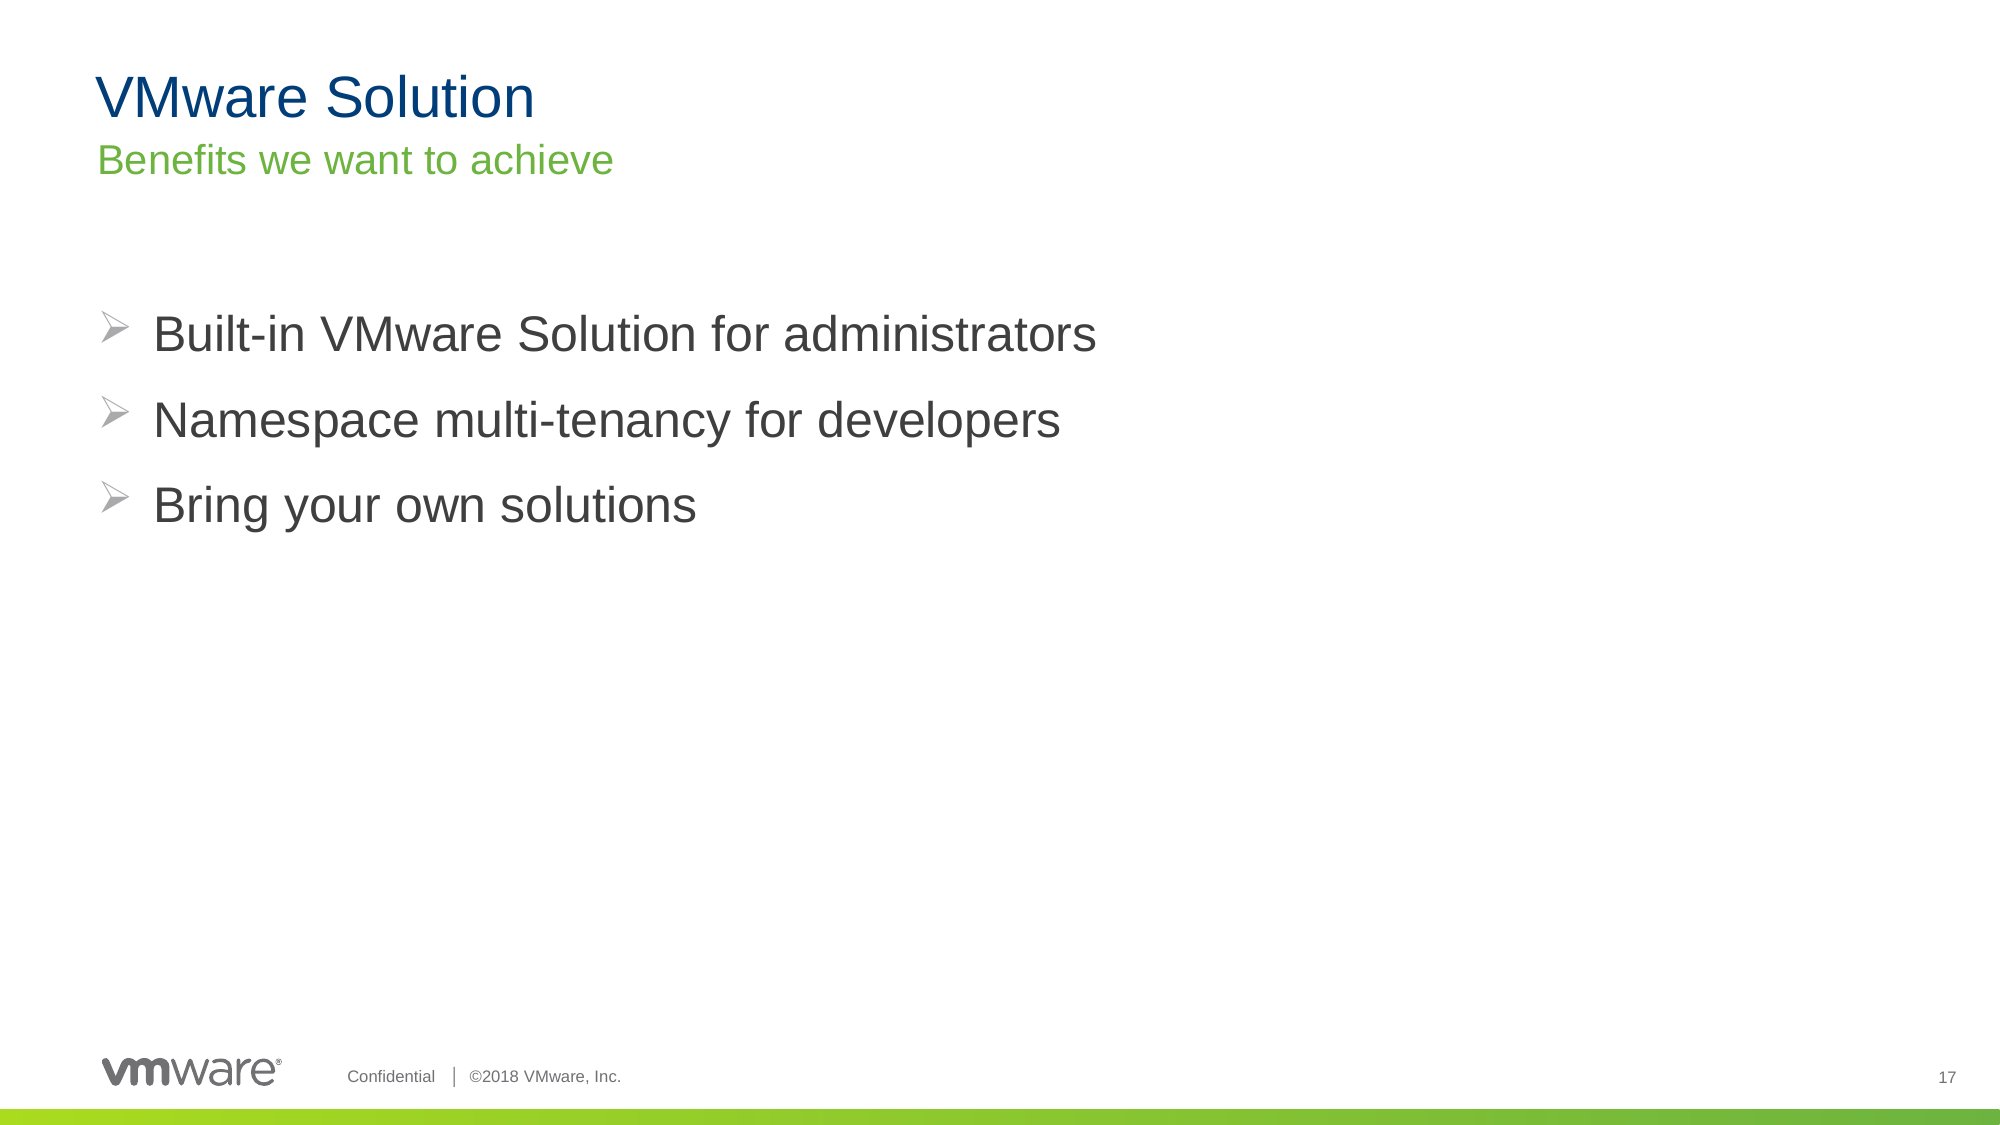

# VMware Solution
Benefits we want to achieve
Built-in VMware Solution for administrators
Namespace multi-tenancy for developers
Bring your own solutions